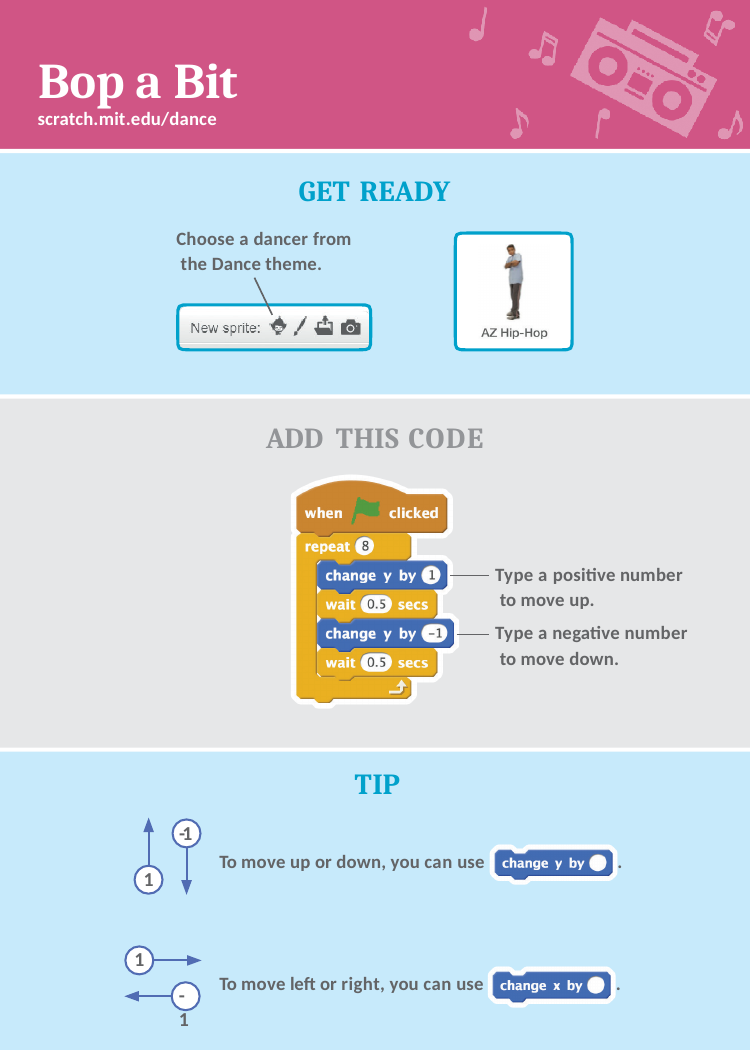

# Bop a Bit
scratch.mit.edu/dance

GET READY
Choose a dancer from  the Dance theme.

ADD  THIS CODE

Type a positive number  to move up.
Type a negative number  to move down.

TIP
-1

To move up or down, you can use
.

1

1

To move left or right, you can use
.

-1